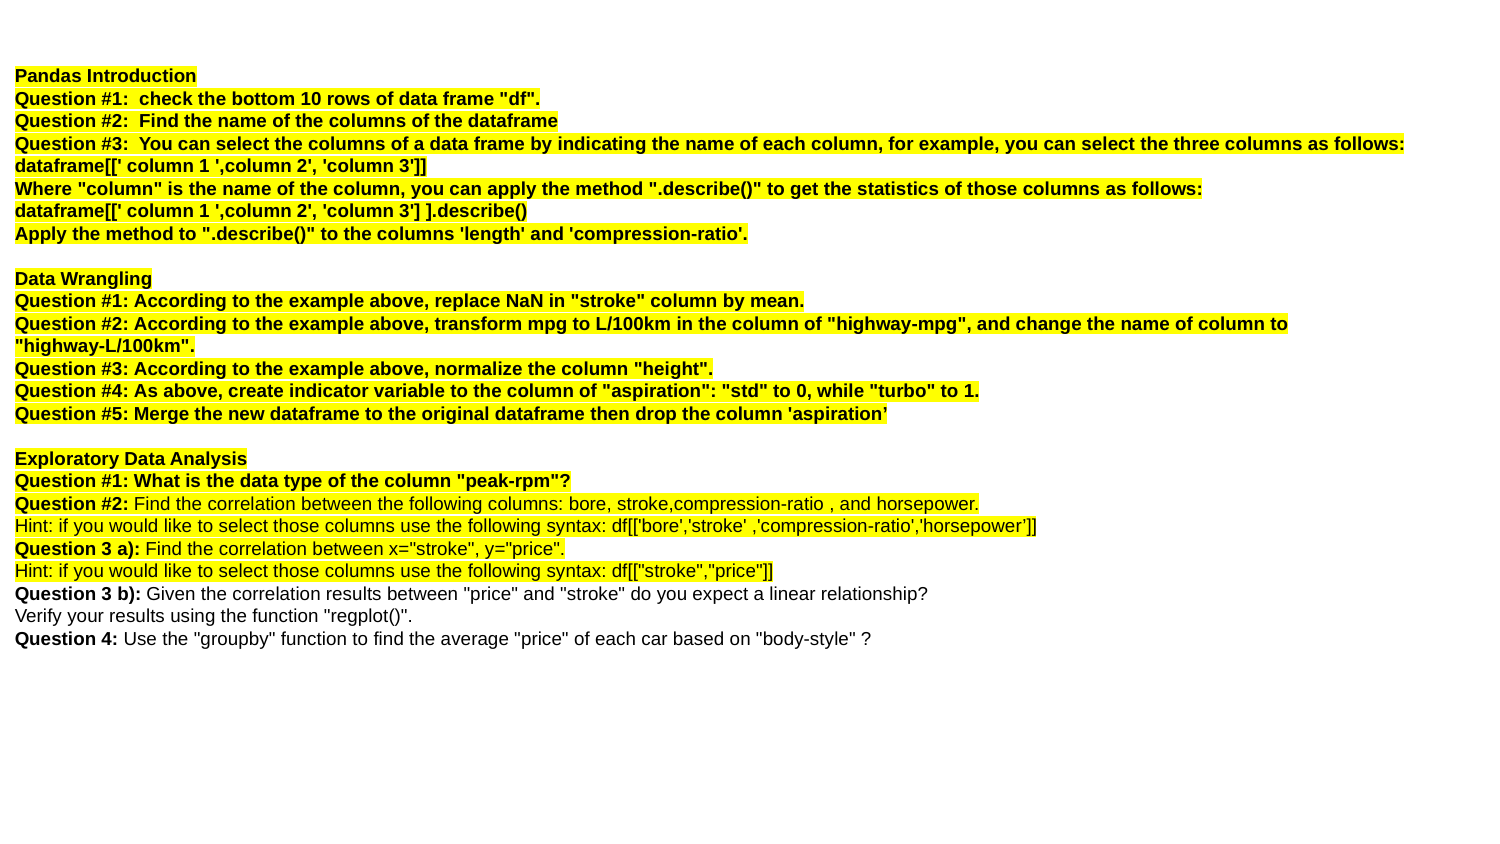

Pandas Introduction
Question #1:  check the bottom 10 rows of data frame "df".
Question #2:  Find the name of the columns of the dataframe
Question #3:  You can select the columns of a data frame by indicating the name of each column, for example, you can select the three columns as follows:
dataframe[[' column 1 ',column 2', 'column 3']]
Where "column" is the name of the column, you can apply the method ".describe()" to get the statistics of those columns as follows:
dataframe[[' column 1 ',column 2', 'column 3'] ].describe()
Apply the method to ".describe()" to the columns 'length' and 'compression-ratio'.

Data Wrangling
Question #1: According to the example above, replace NaN in "stroke" column by mean.
Question #2: According to the example above, transform mpg to L/100km in the column of "highway-mpg", and change the name of column to "highway-L/100km".
Question #3: According to the example above, normalize the column "height".
Question #4: As above, create indicator variable to the column of "aspiration": "std" to 0, while "turbo" to 1.
Question #5: Merge the new dataframe to the original dataframe then drop the column 'aspiration’

Exploratory Data Analysis
Question #1: What is the data type of the column "peak-rpm"?
Question #2: Find the correlation between the following columns: bore, stroke,compression-ratio , and horsepower.
Hint: if you would like to select those columns use the following syntax: df[['bore','stroke' ,'compression-ratio','horsepower’]]
Question 3 a): Find the correlation between x="stroke", y="price".
Hint: if you would like to select those columns use the following syntax: df[["stroke","price"]]
Question 3 b): Given the correlation results between "price" and "stroke" do you expect a linear relationship?
Verify your results using the function "regplot()".
Question 4: Use the "groupby" function to find the average "price" of each car based on "body-style" ?